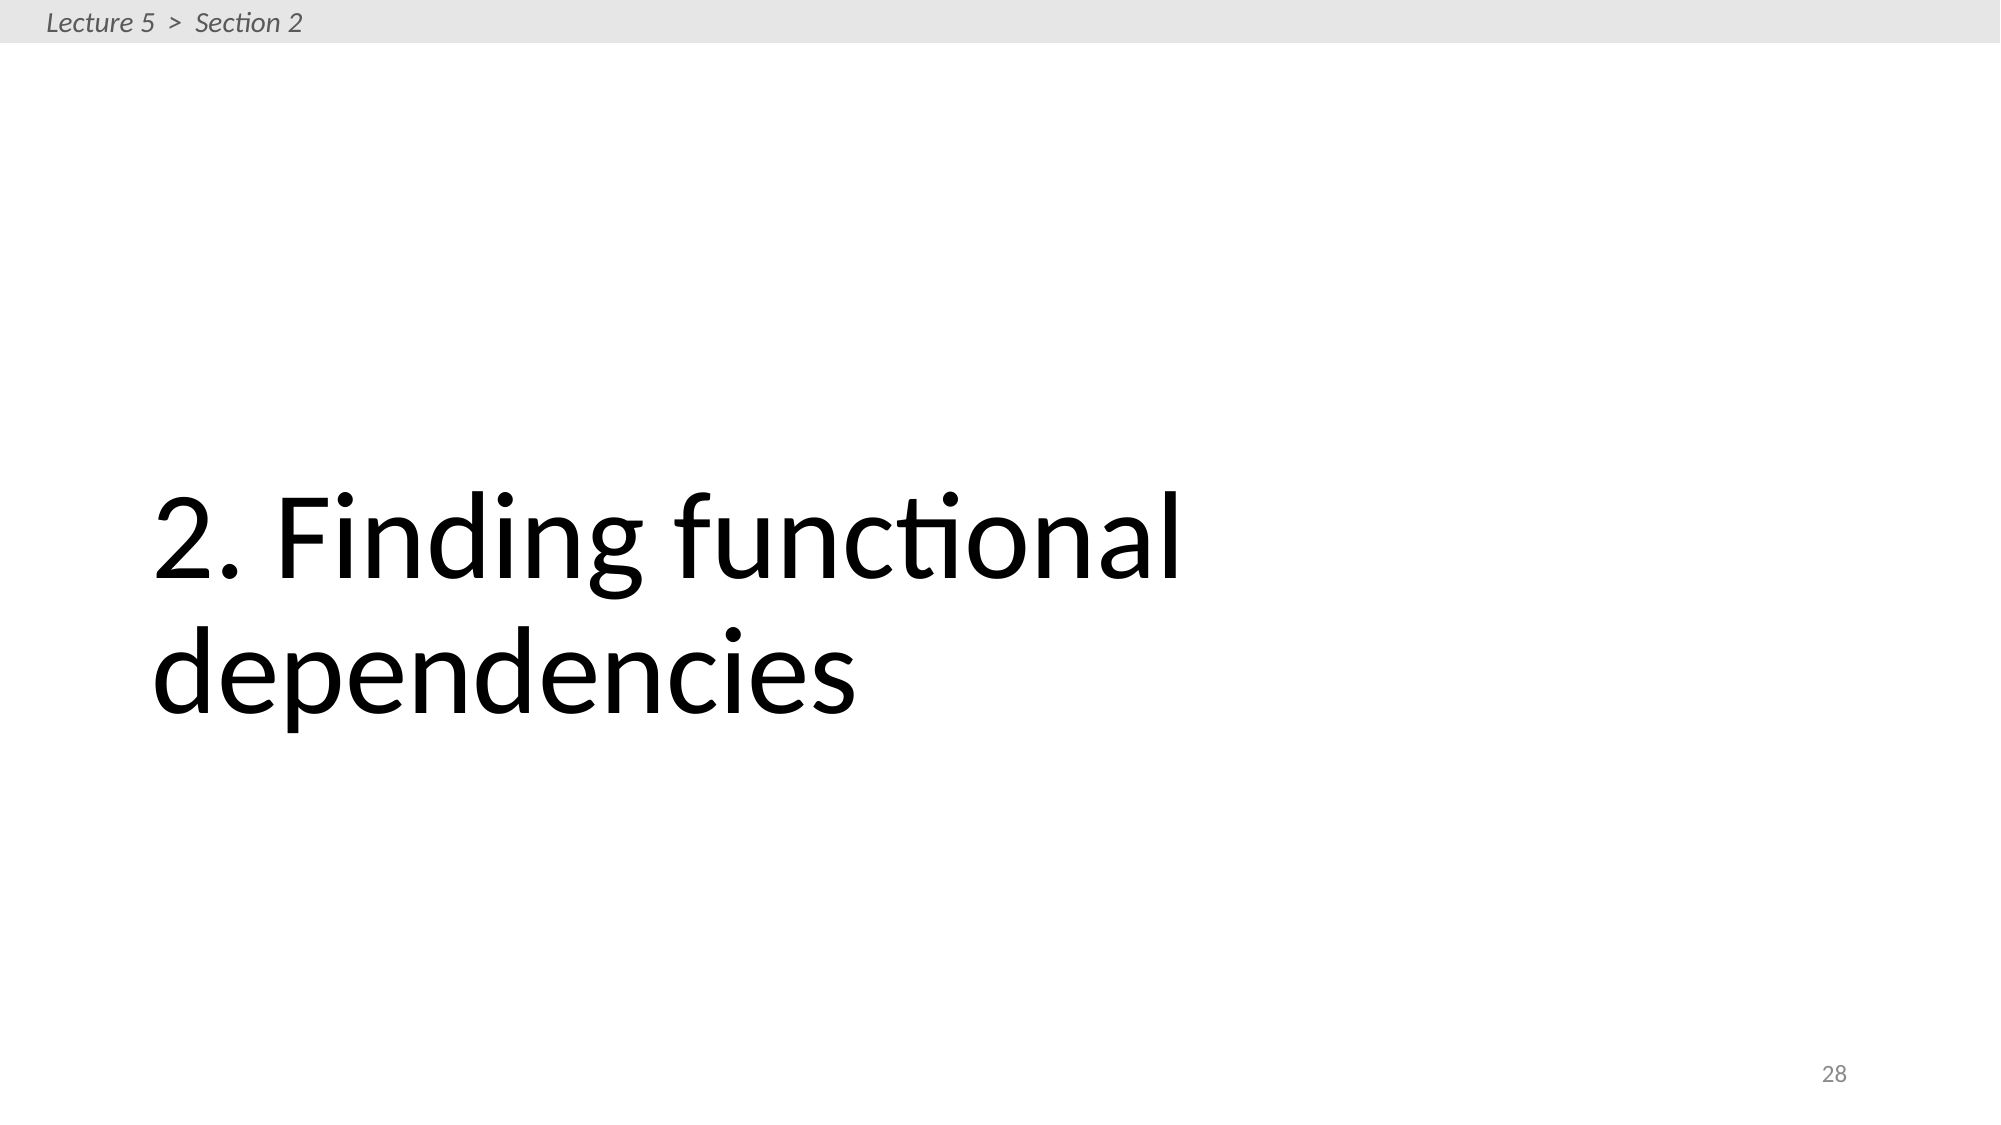

Lecture 5  >  Section 2
# 2. Finding functional dependencies
28